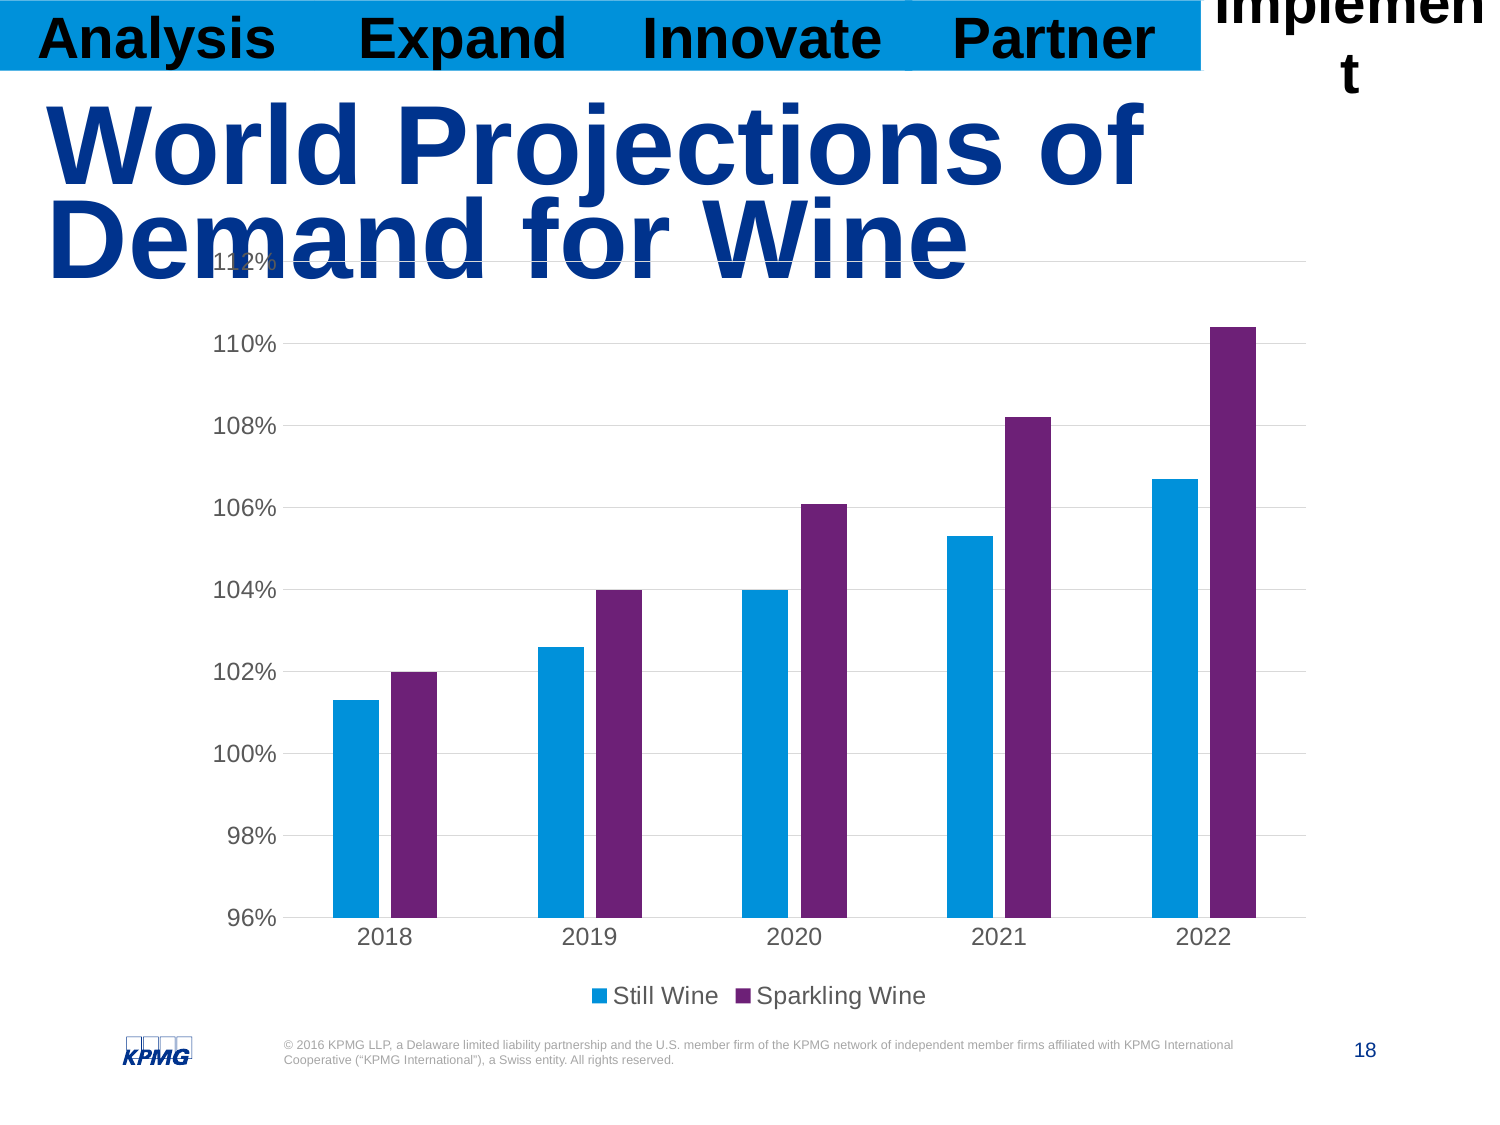

# World Projections of Demand for Wine

### Chart

| Category | Still Wine | Sparkling Wine |
|---|---|---|
| 2018 | 1.013 | 1.02 |
| 2019 | 1.026 | 1.04 |
| 2020 | 1.04 | 1.061 |
| 2021 | 1.053 | 1.082 |
| 2022 | 1.067 | 1.104 |